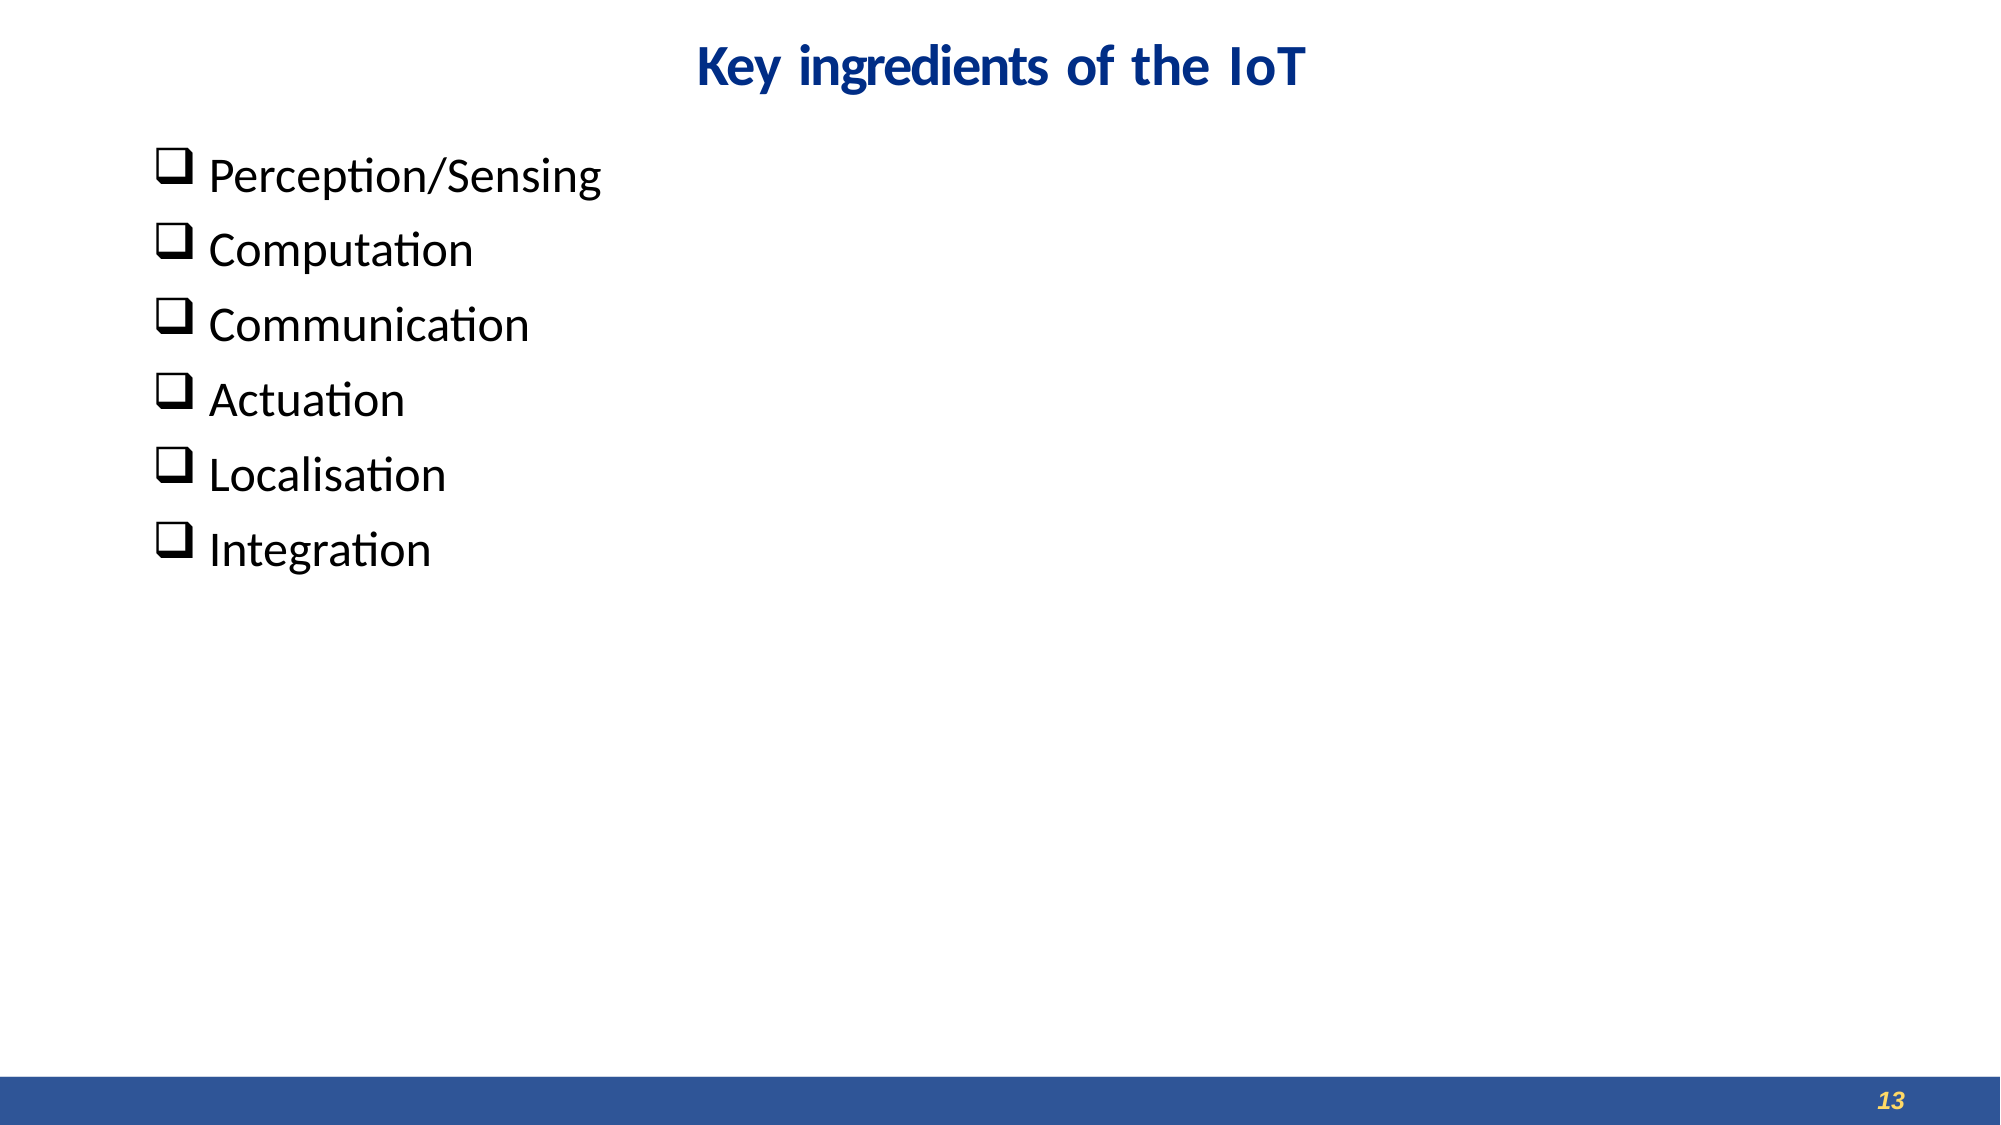

# Key ingredients of the IoT
 Perception/Sensing
 Computation
 Communication
 Actuation
 Localisation
 Integration